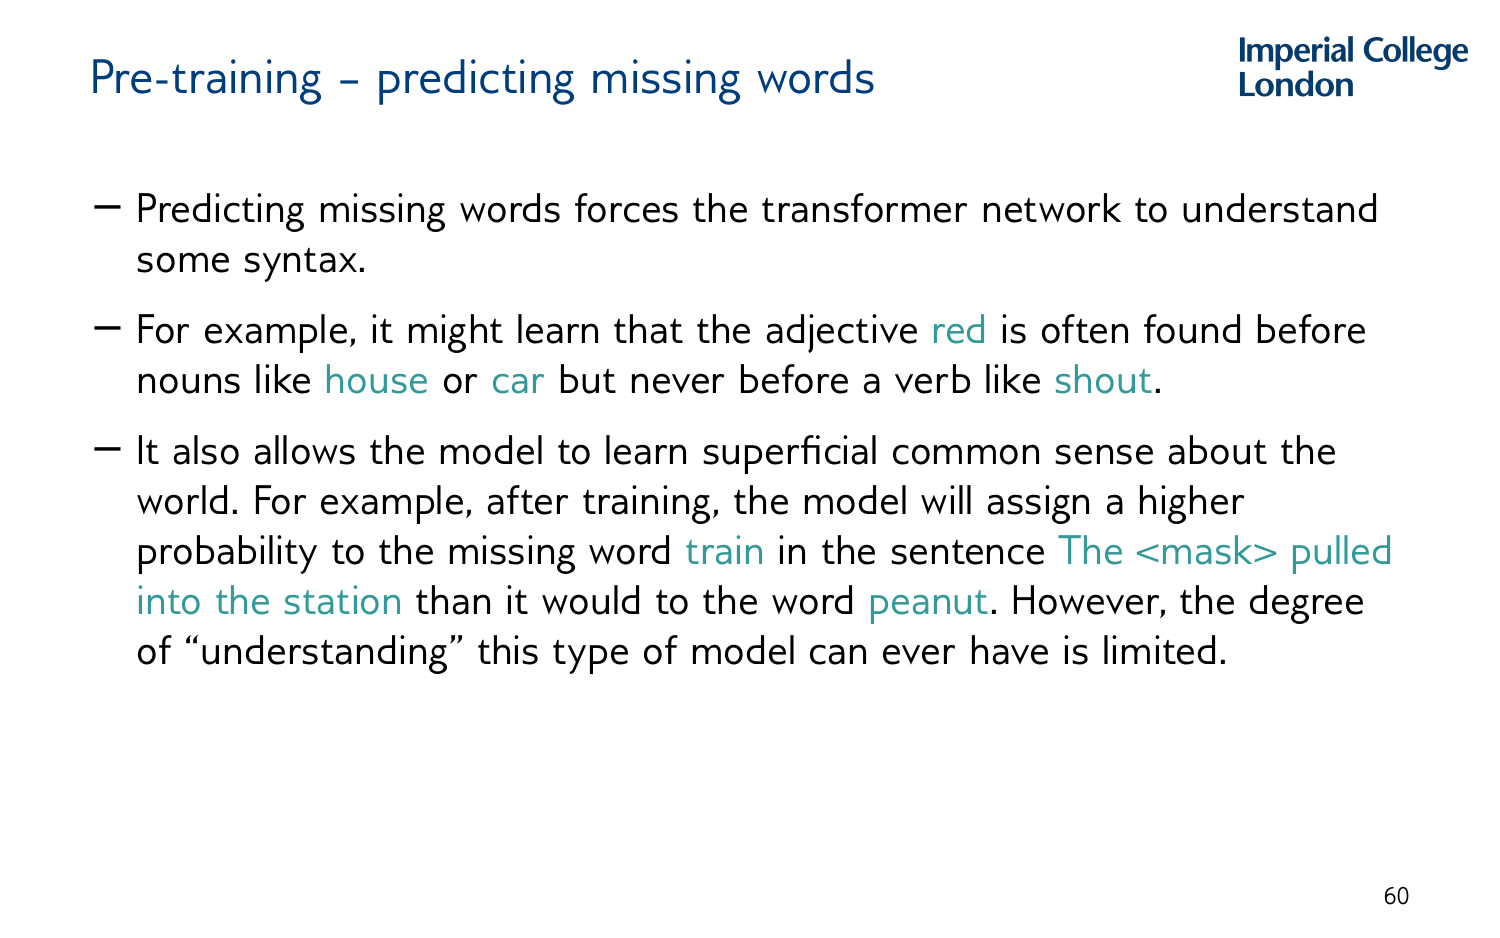

# Pre-training – predicting missing words
Predicting missing words forces the transformer network to understand some syntax.
For example, it might learn that the adjective red is often found before nouns like house or car but never before a verb like shout.
It also allows the model to learn superficial common sense about the world. For example, after training, the model will assign a higher probability to the missing word train in the sentence The <mask> pulled into the station than it would to the word peanut. However, the degree of “understanding” this type of model can ever have is limited.

60